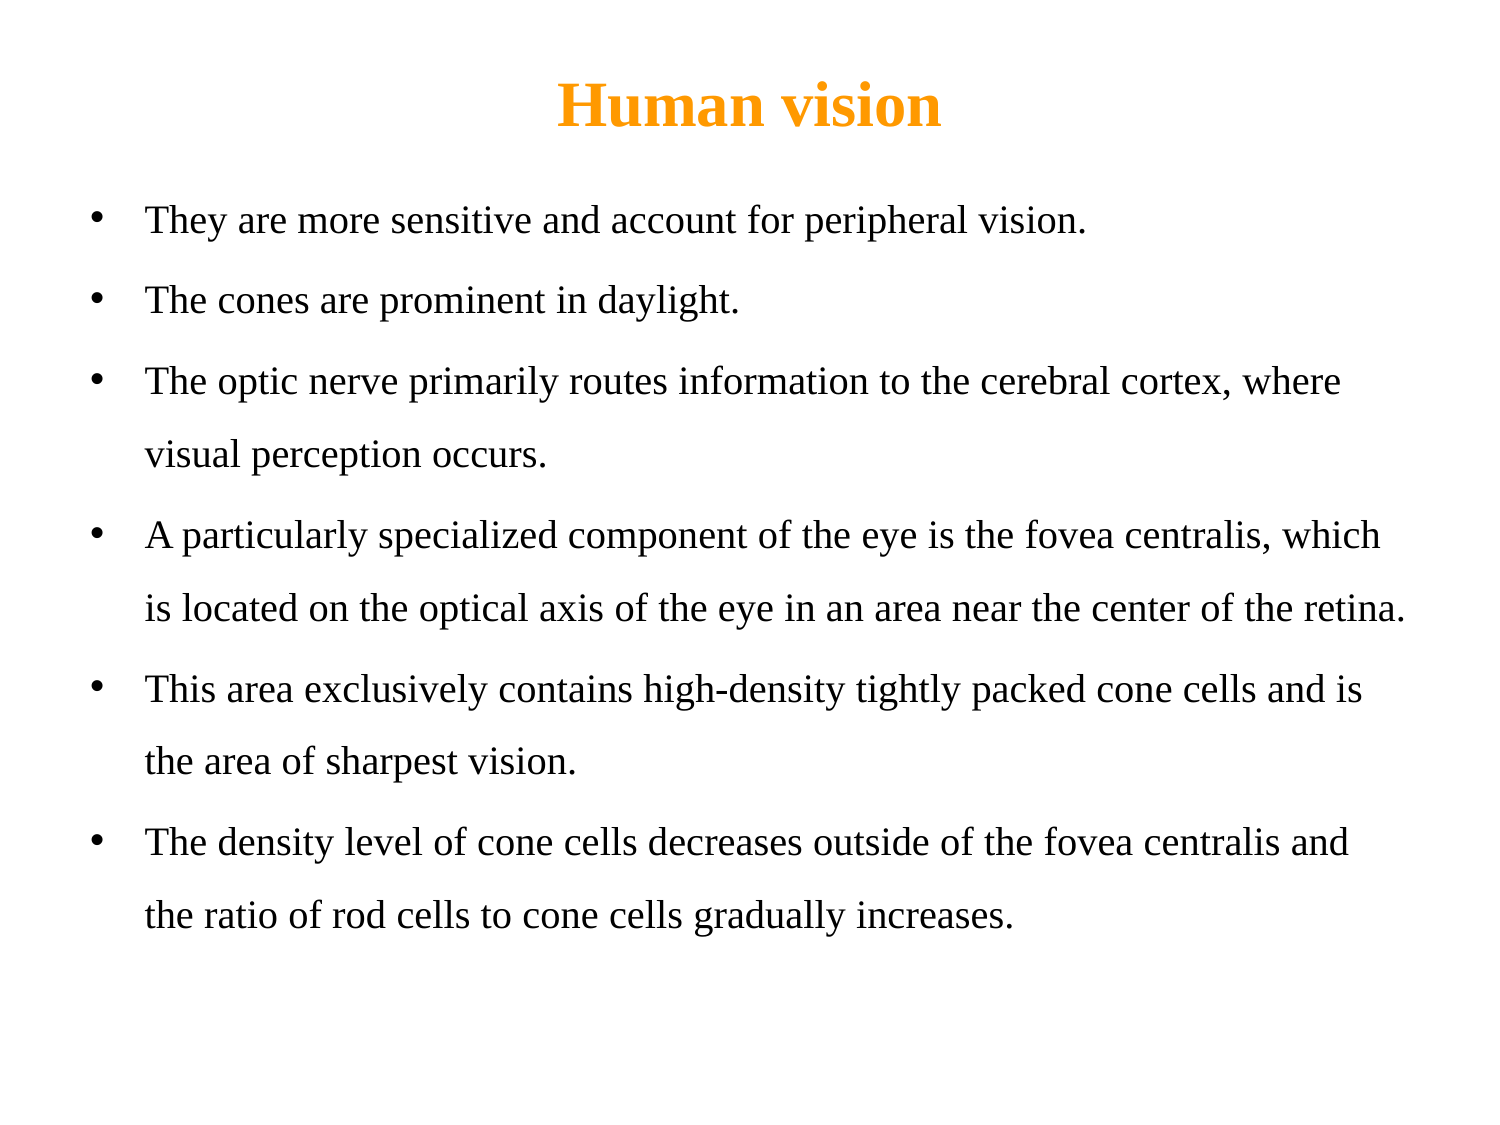

# Human vision
They are more sensitive and account for peripheral vision.
The cones are prominent in daylight.
The optic nerve primarily routes information to the cerebral cortex, where visual perception occurs.
A particularly specialized component of the eye is the fovea centralis, which is located on the optical axis of the eye in an area near the center of the retina.
This area exclusively contains high-density tightly packed cone cells and is the area of sharpest vision.
The density level of cone cells decreases outside of the fovea centralis and the ratio of rod cells to cone cells gradually increases.